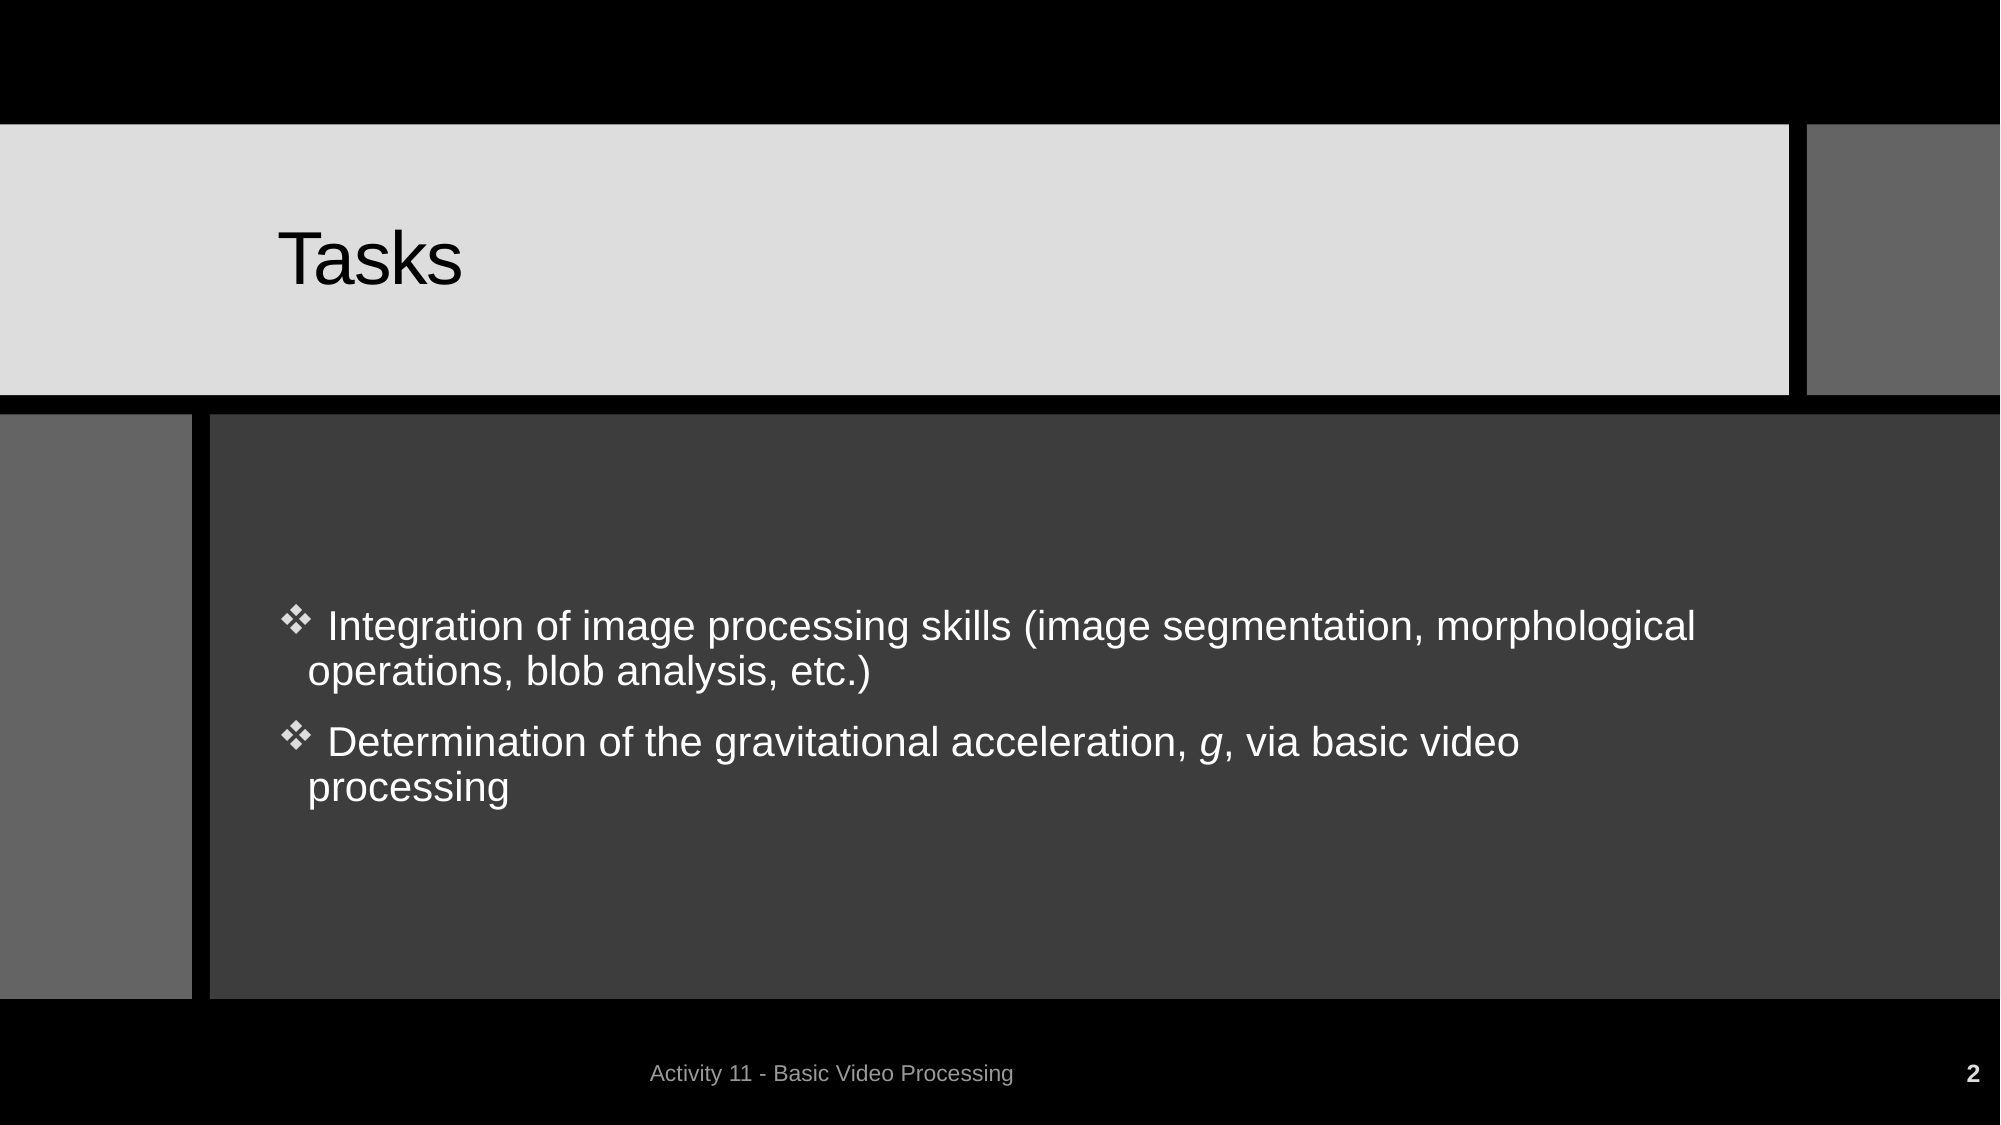

# Tasks

 Integration of image processing skills (image segmentation, morphological operations, blob analysis, etc.)
 Determination of the gravitational acceleration, g, via basic video processing
Activity 11 - Basic Video Processing
2